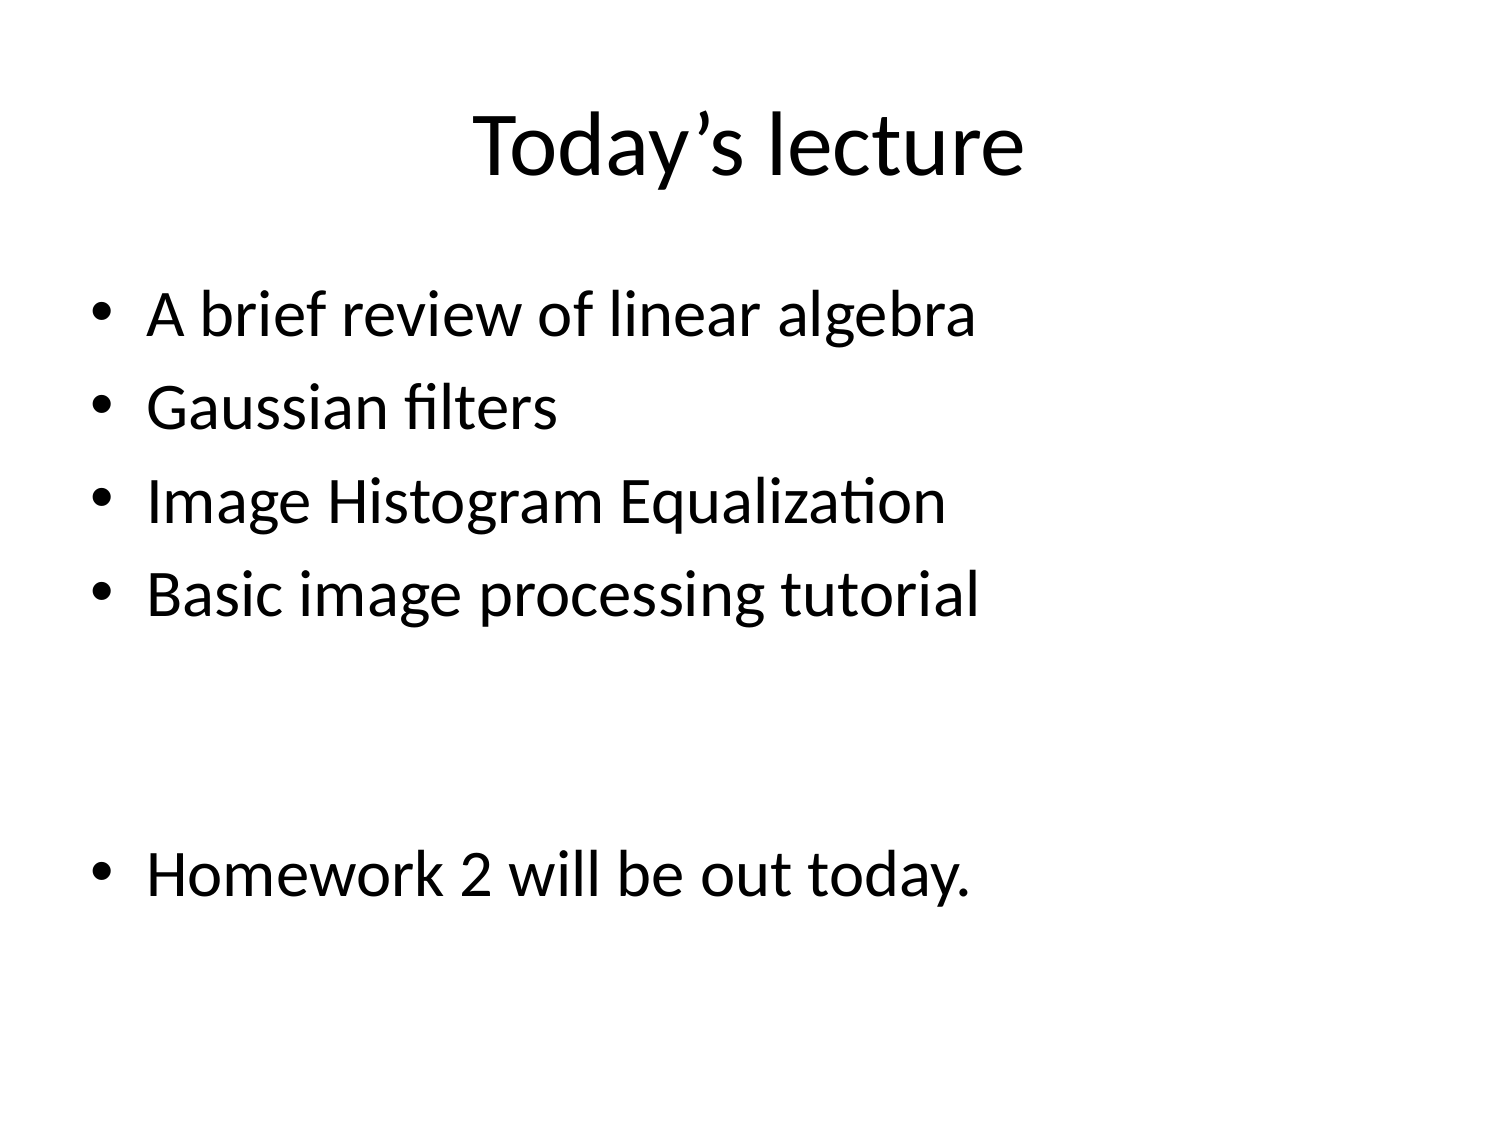

# Today’s lecture
A brief review of linear algebra
Gaussian filters
Image Histogram Equalization
Basic image processing tutorial

Homework 2 will be out today.